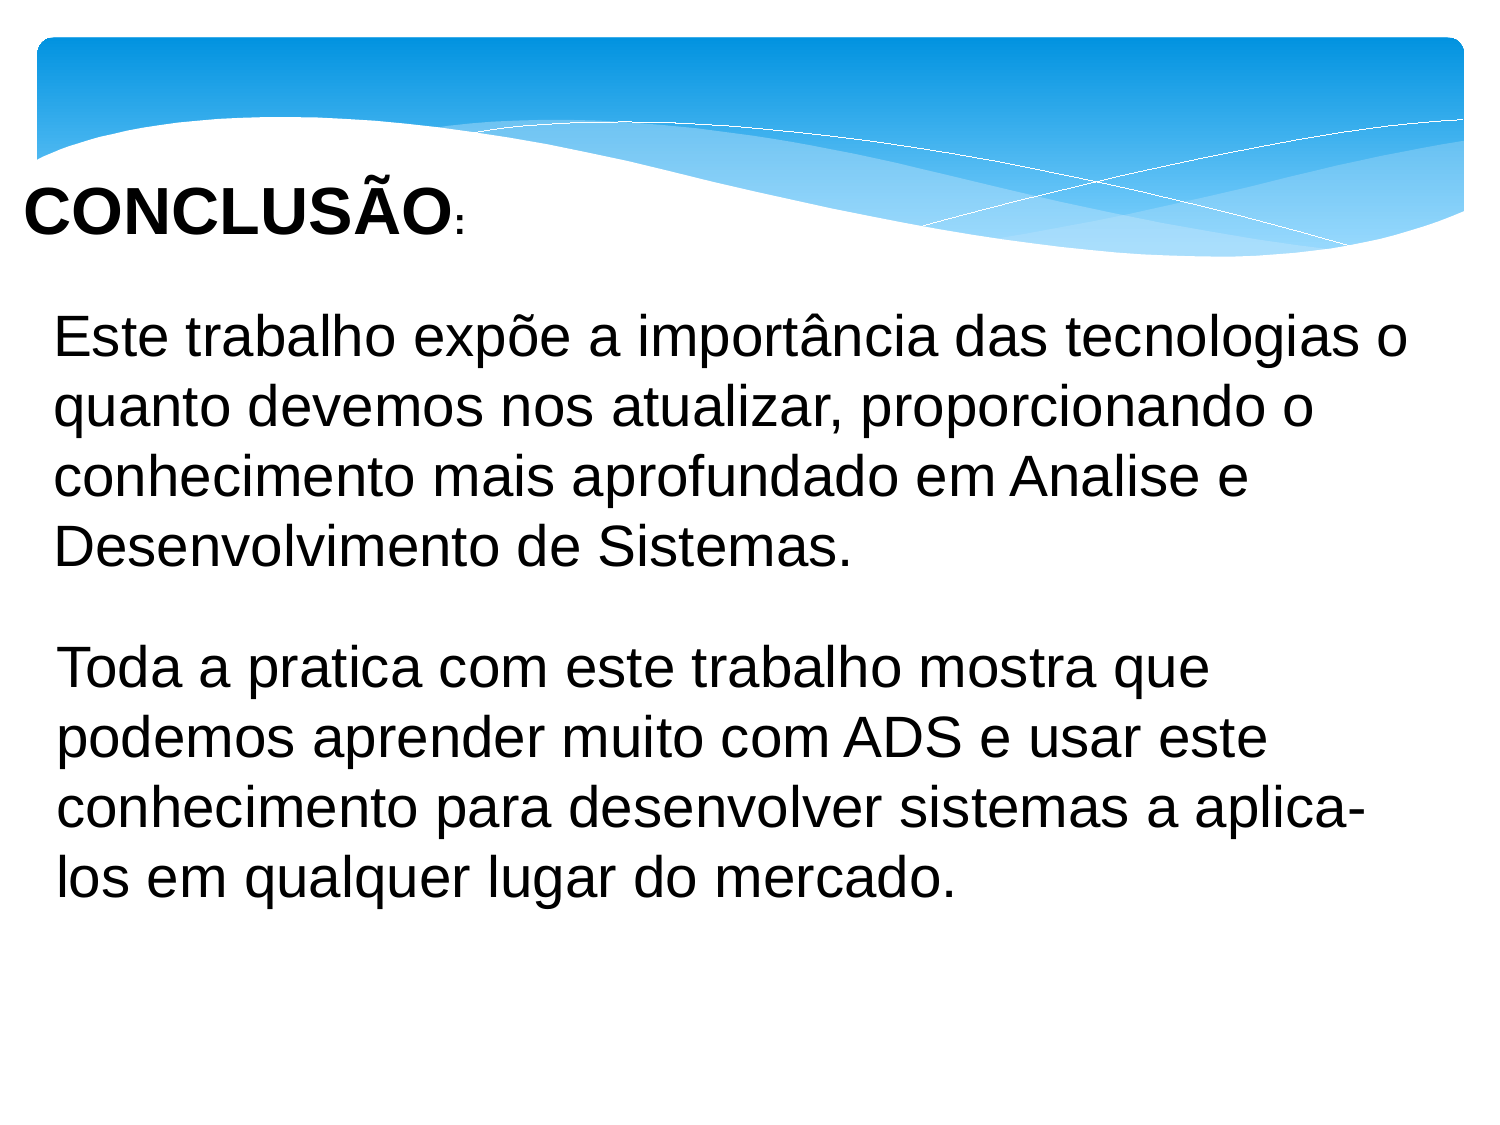

CONCLUSÃO:
Este trabalho expõe a importância das tecnologias o quanto devemos nos atualizar, proporcionando o conhecimento mais aprofundado em Analise e Desenvolvimento de Sistemas.
Toda a pratica com este trabalho mostra que podemos aprender muito com ADS e usar este conhecimento para desenvolver sistemas a aplica-los em qualquer lugar do mercado.